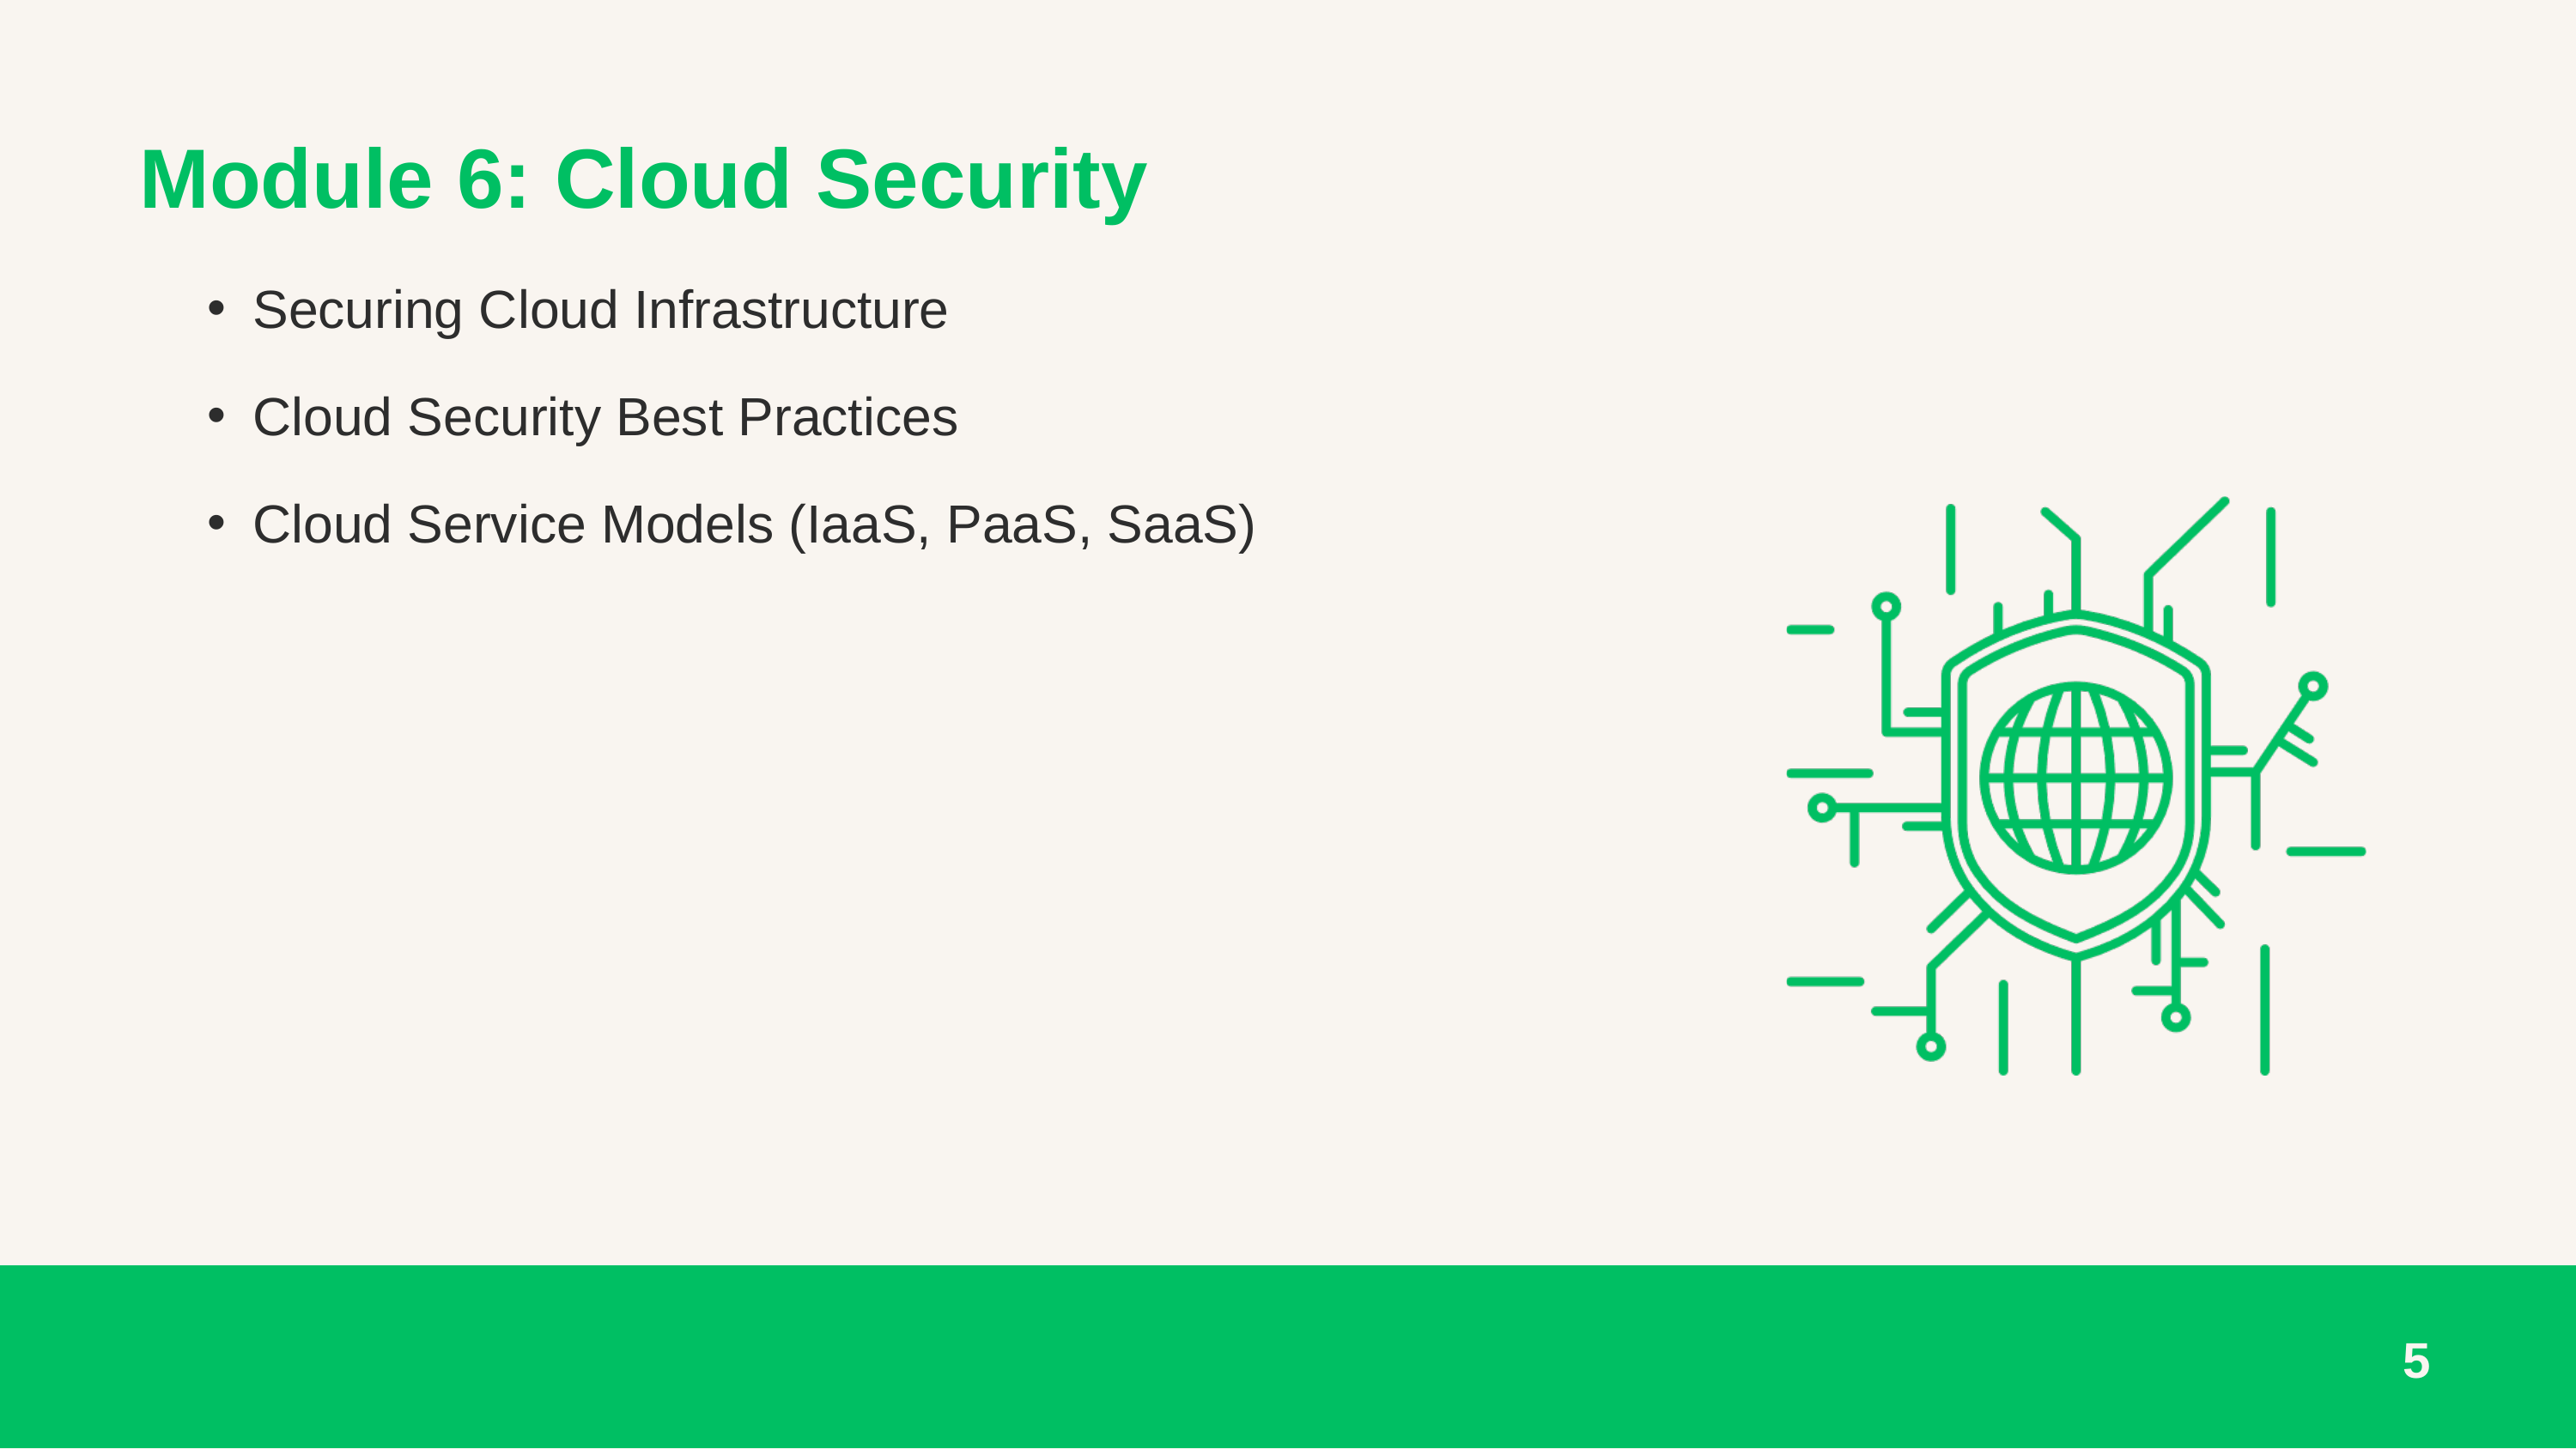

Module 6: Cloud Security
Securing Cloud Infrastructure
Cloud Security Best Practices
Cloud Service Models (IaaS, PaaS, SaaS)

5